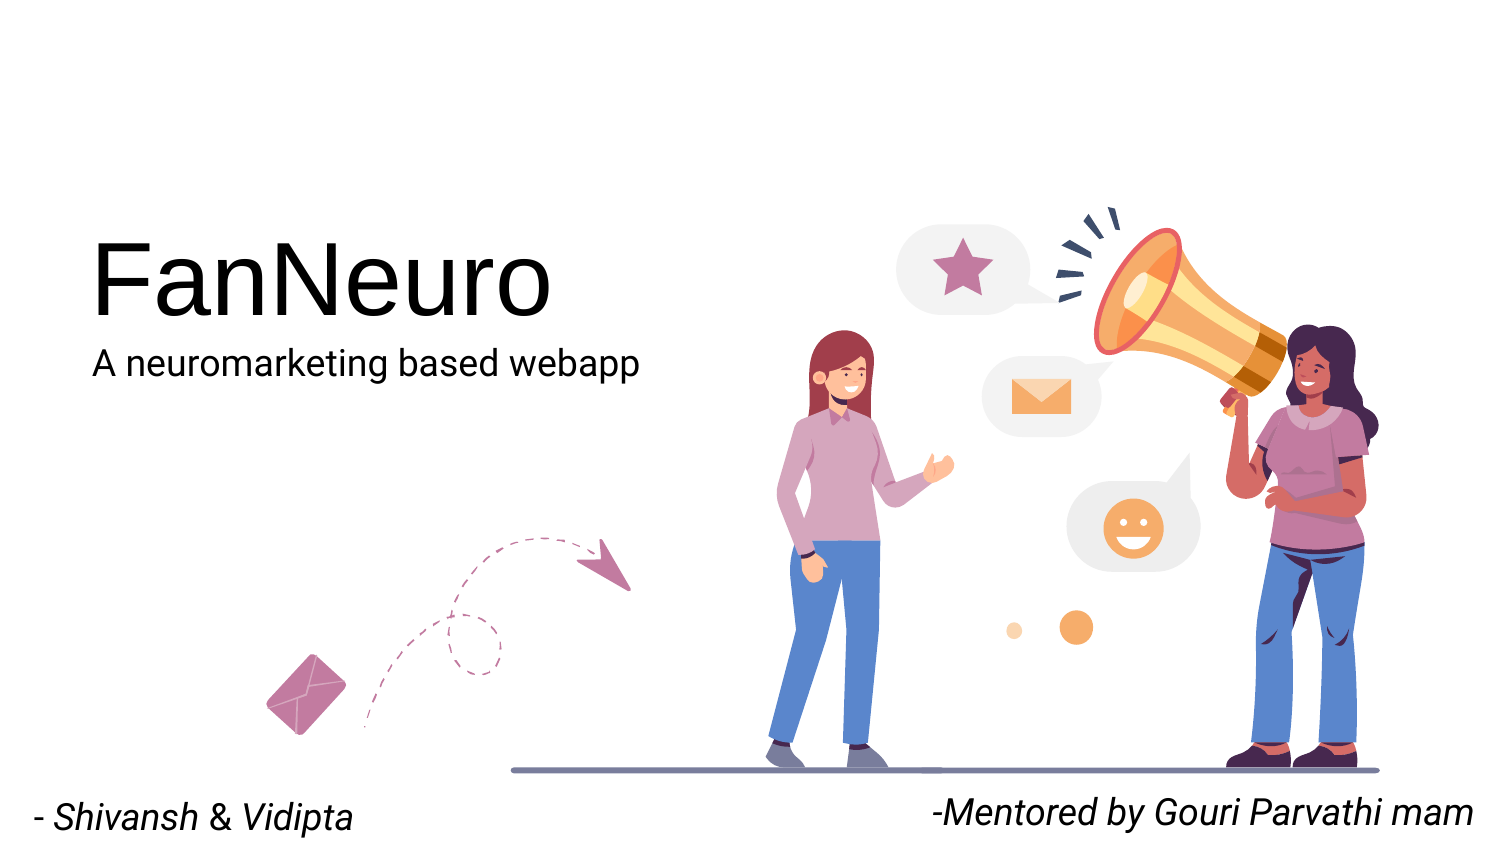

# FanNeuro

A neuromarketing based webapp

-Mentored by Gouri Parvathi mam
- Shivansh & Vidipta